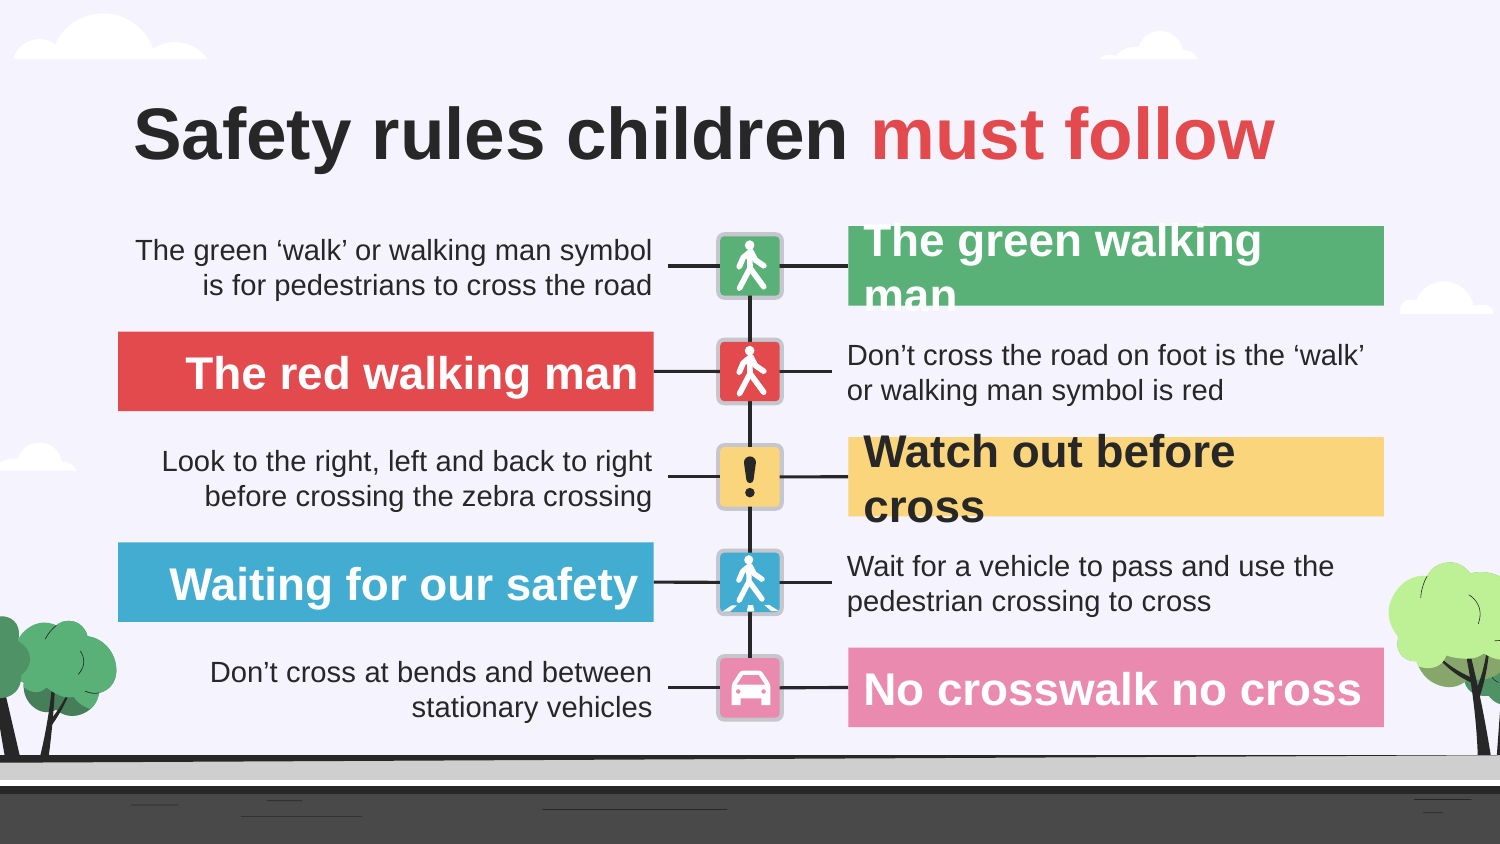

# Safety rules children must follow
The green ‘walk’ or walking man symbol is for pedestrians to cross the road
The green walking man

The red walking man
Don’t cross the road on foot is the ‘walk’ or walking man symbol is red

Watch out before cross
Look to the right, left and back to right before crossing the zebra crossing

Waiting for our safety
Wait for a vehicle to pass and use the pedestrian crossing to cross

No crosswalk no cross
Don’t cross at bends and between stationary vehicles